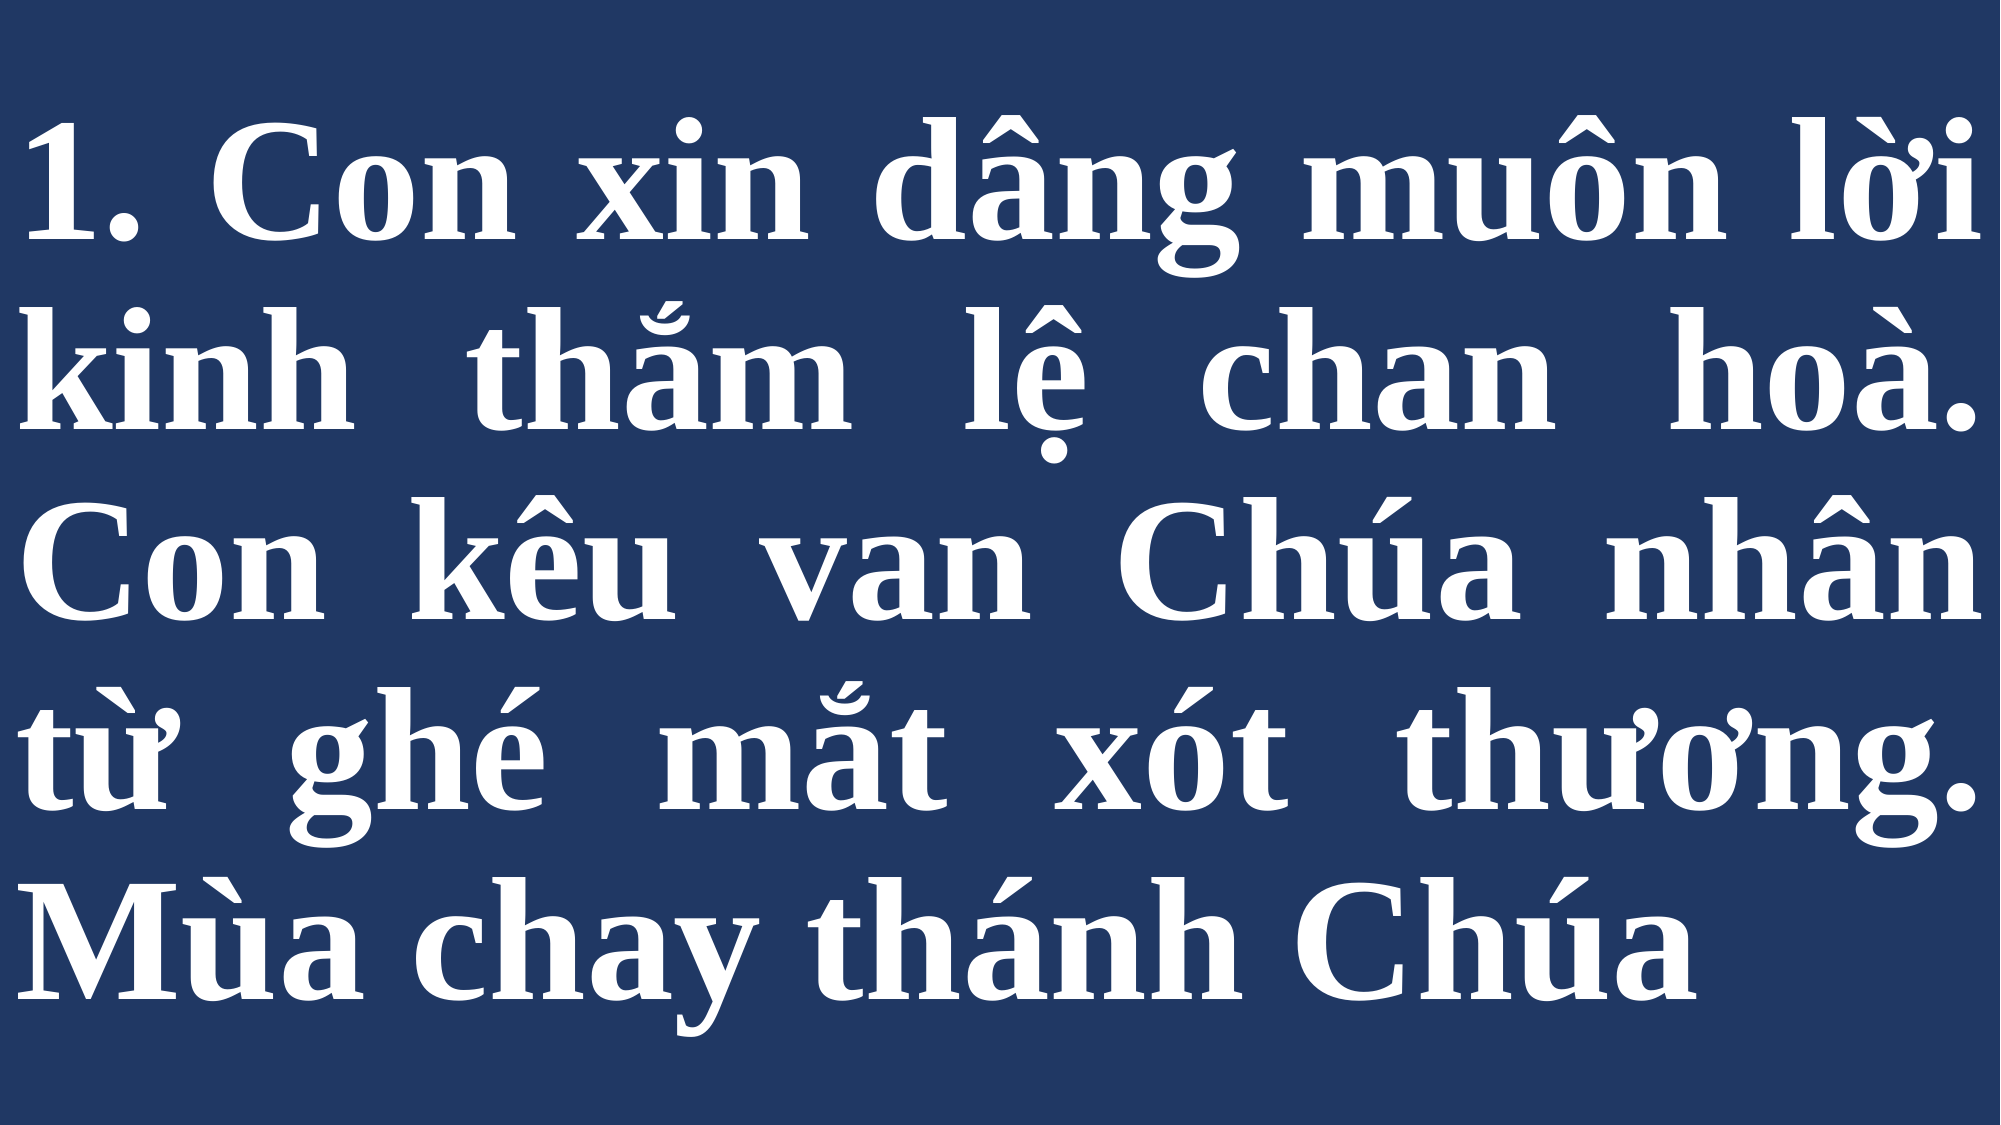

# 1. Con xin dâng muôn lời kinh thắm lệ chan hoà. Con kêu van Chúa nhân từ ghé mắt xót thương. Mùa chay thánh Chúa